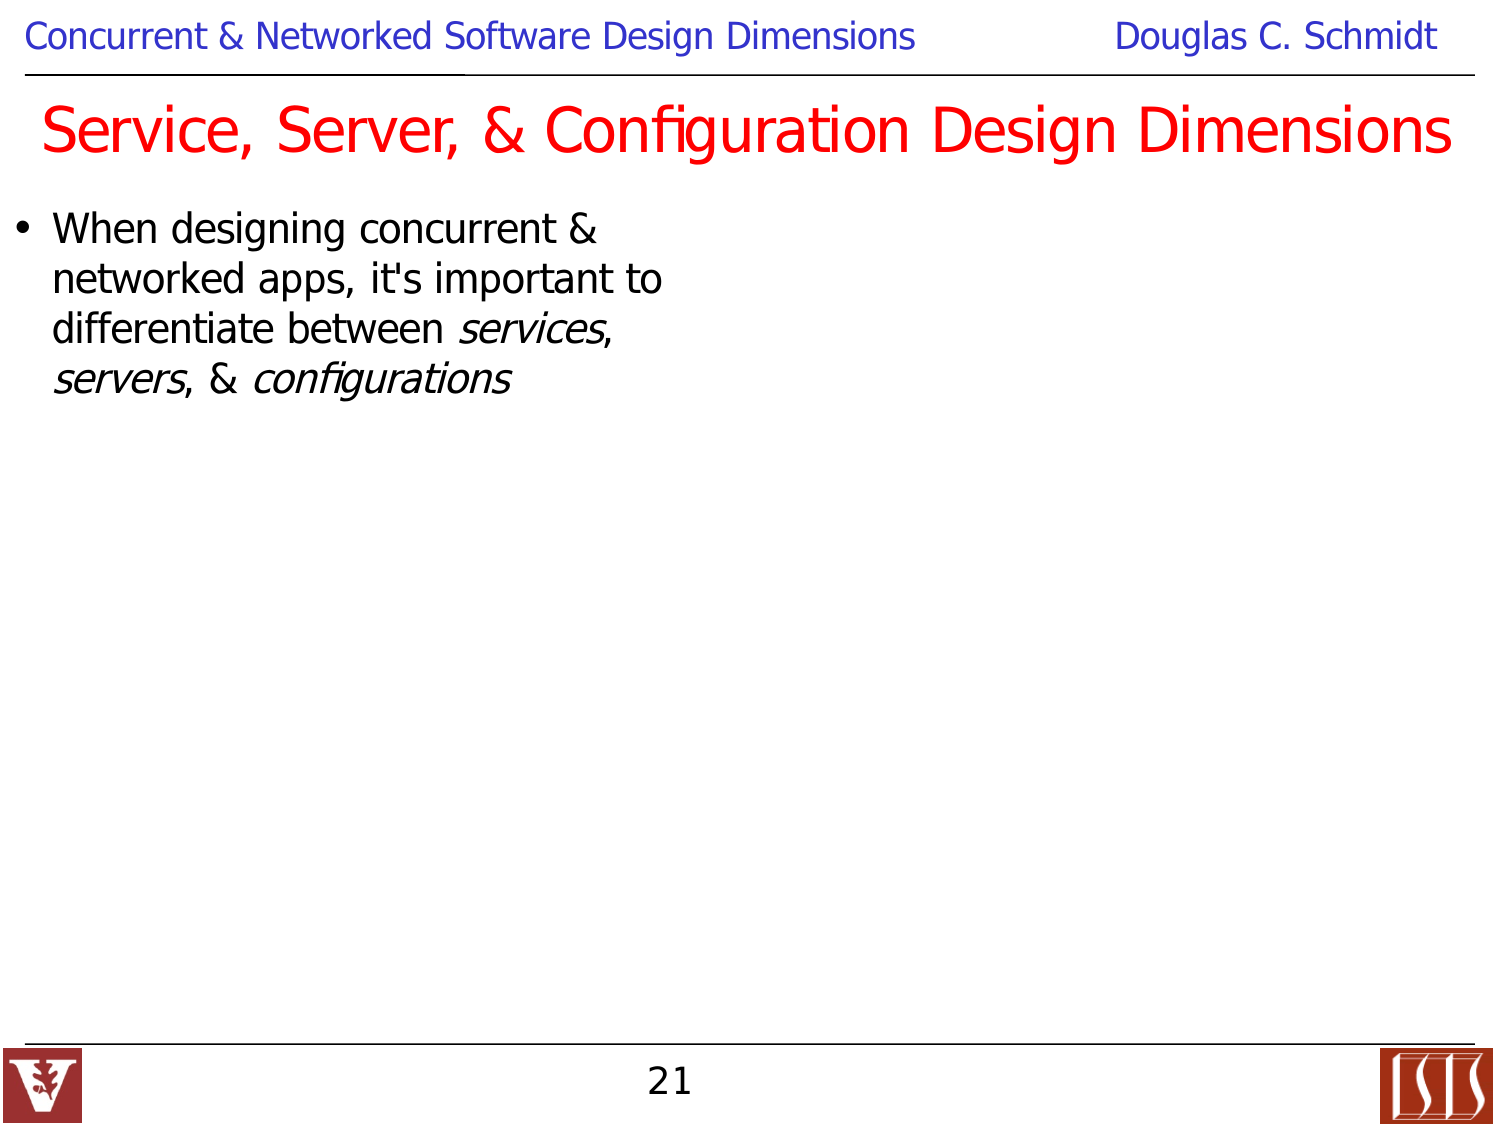

# Service, Server, & Configuration Design Dimensions
When designing concurrent & networked apps, it's important to differentiate between services, servers, & configurations